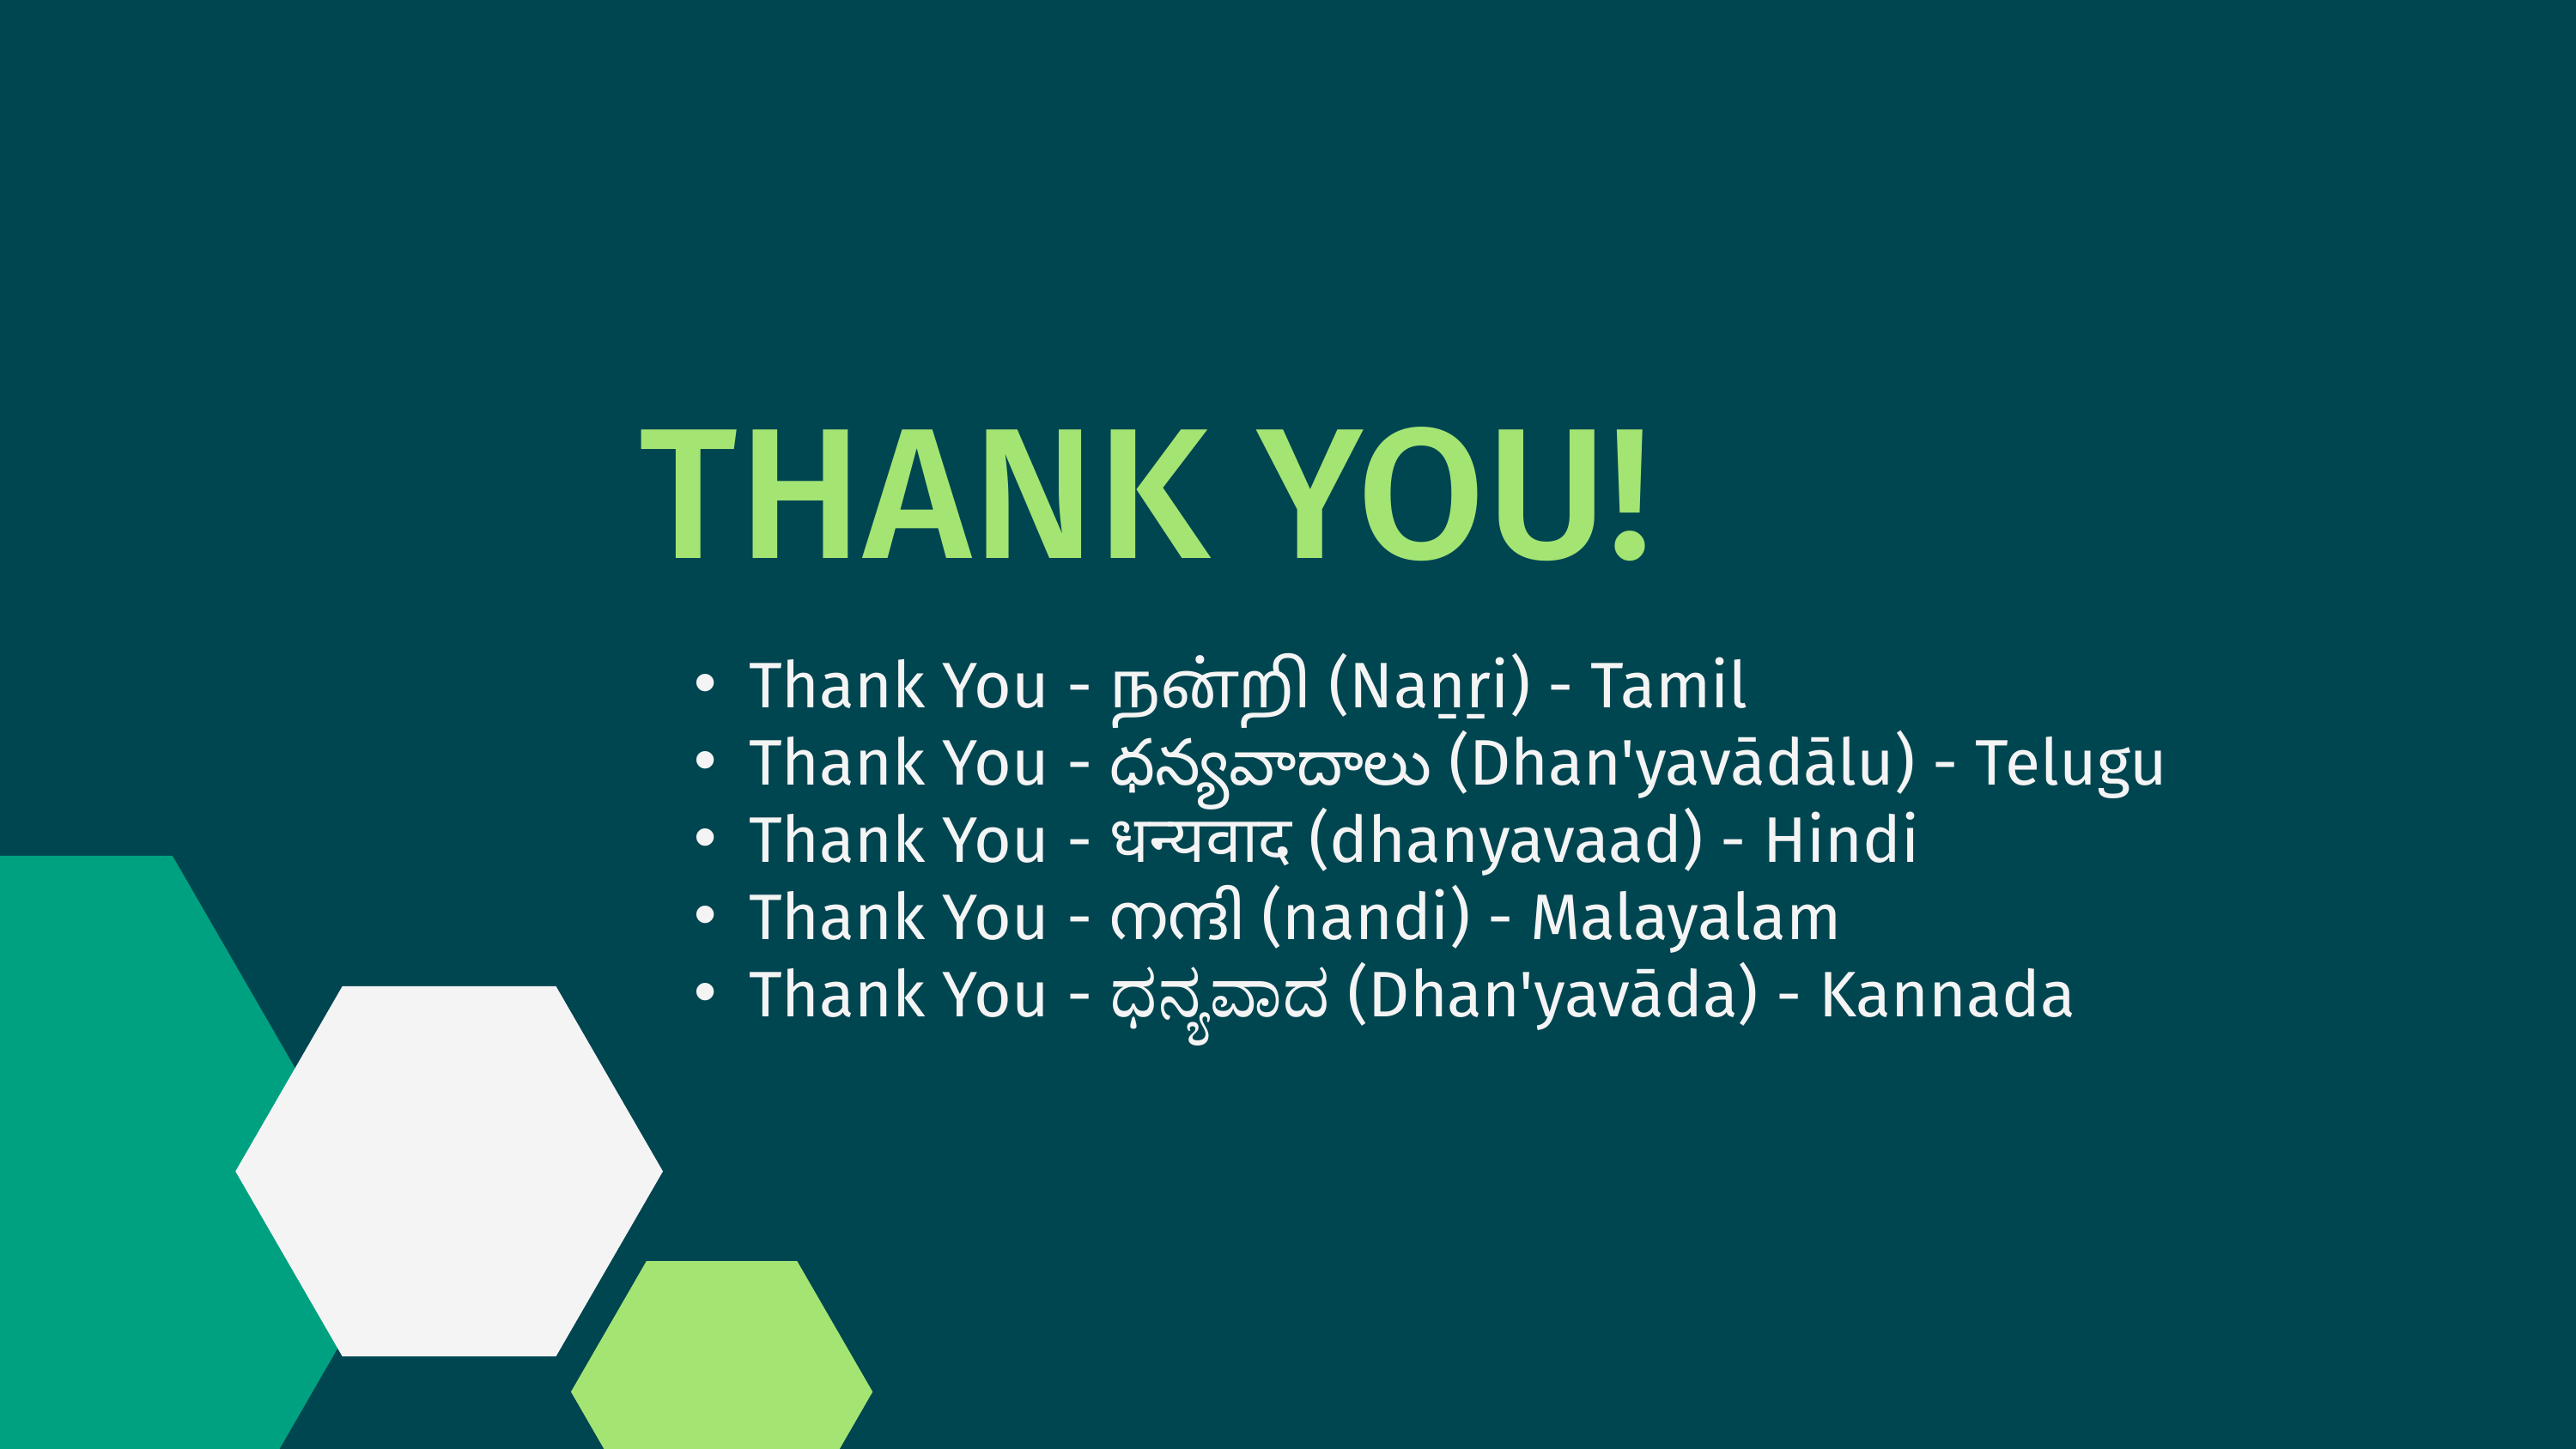

THANK YOU!
Thank You - நன்றி (Naṉṟi) - Tamil
Thank You - ధన్యవాదాలు (Dhan'yavādālu) - Telugu
Thank You - धन्यवाद (dhanyavaad) - Hindi
Thank You - നന്ദി (nandi) - Malayalam
Thank You - ಧನ್ಯವಾದ (Dhan'yavāda) - Kannada